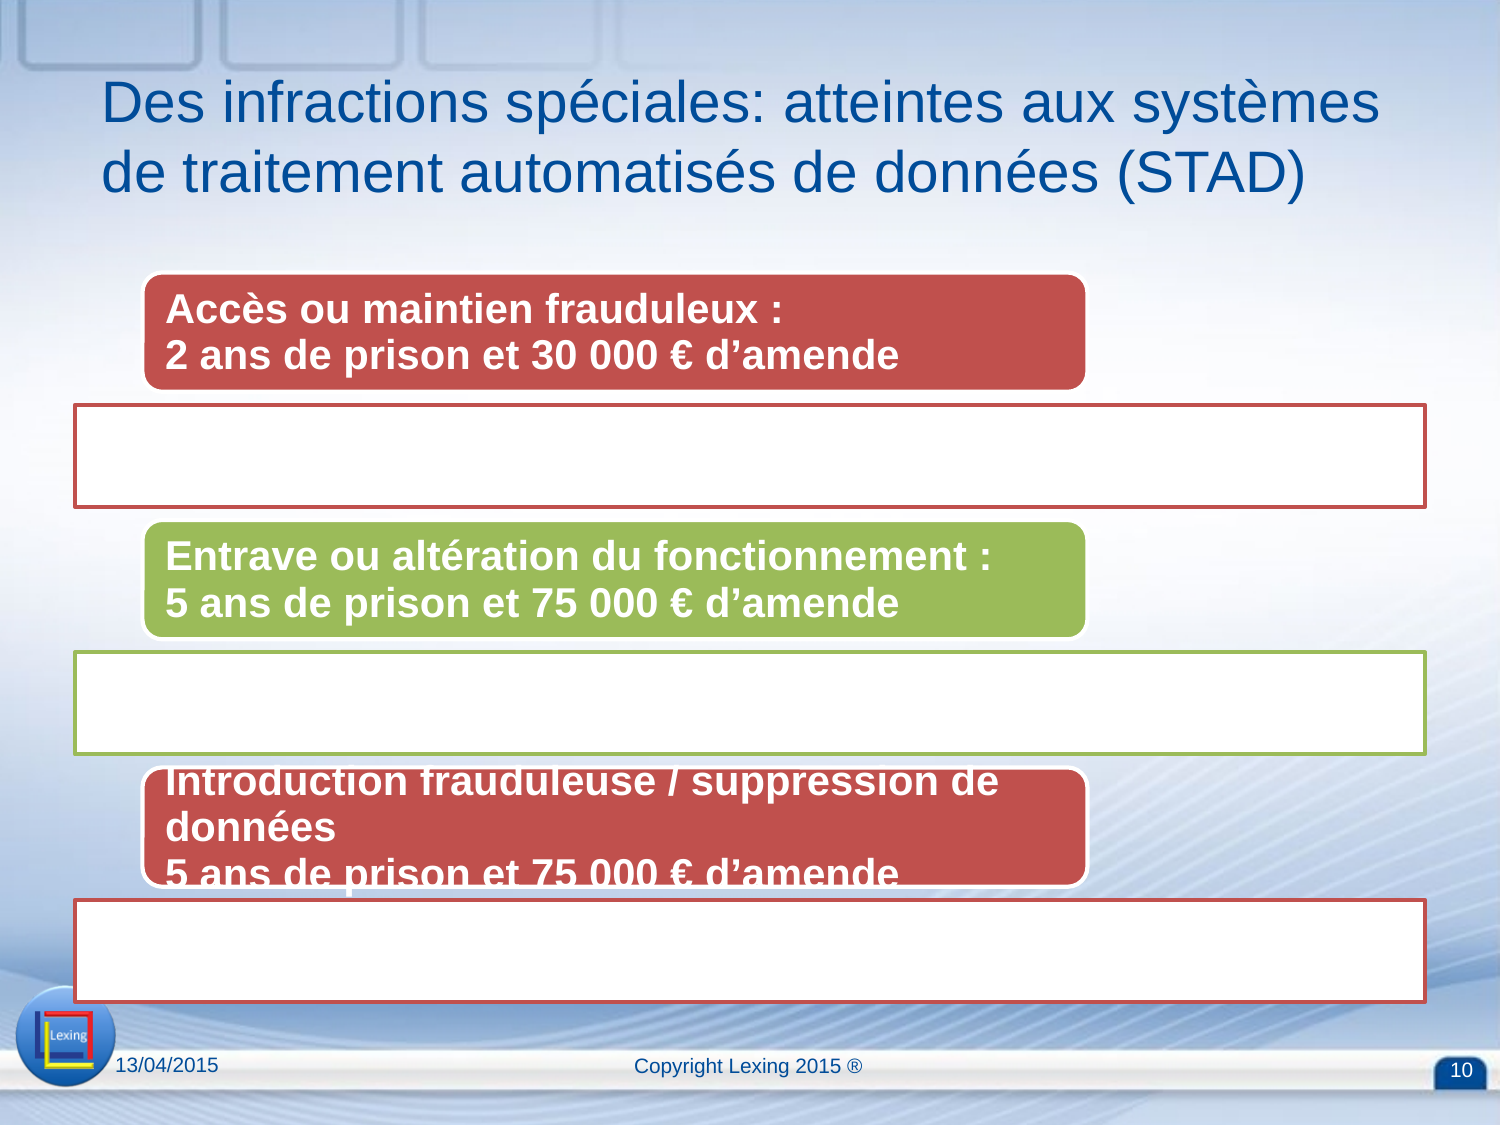

# Des infractions spéciales: atteintes aux systèmes de traitement automatisés de données (STAD)
Accès ou maintien frauduleux :
2 ans de prison et 30 000 € d’amende
Entrave ou altération du fonctionnement :
5 ans de prison et 75 000 € d’amende
Introduction frauduleuse / suppression de données
5 ans de prison et 75 000 € d’amende
13/04/2015
Copyright Lexing 2015 ®
10